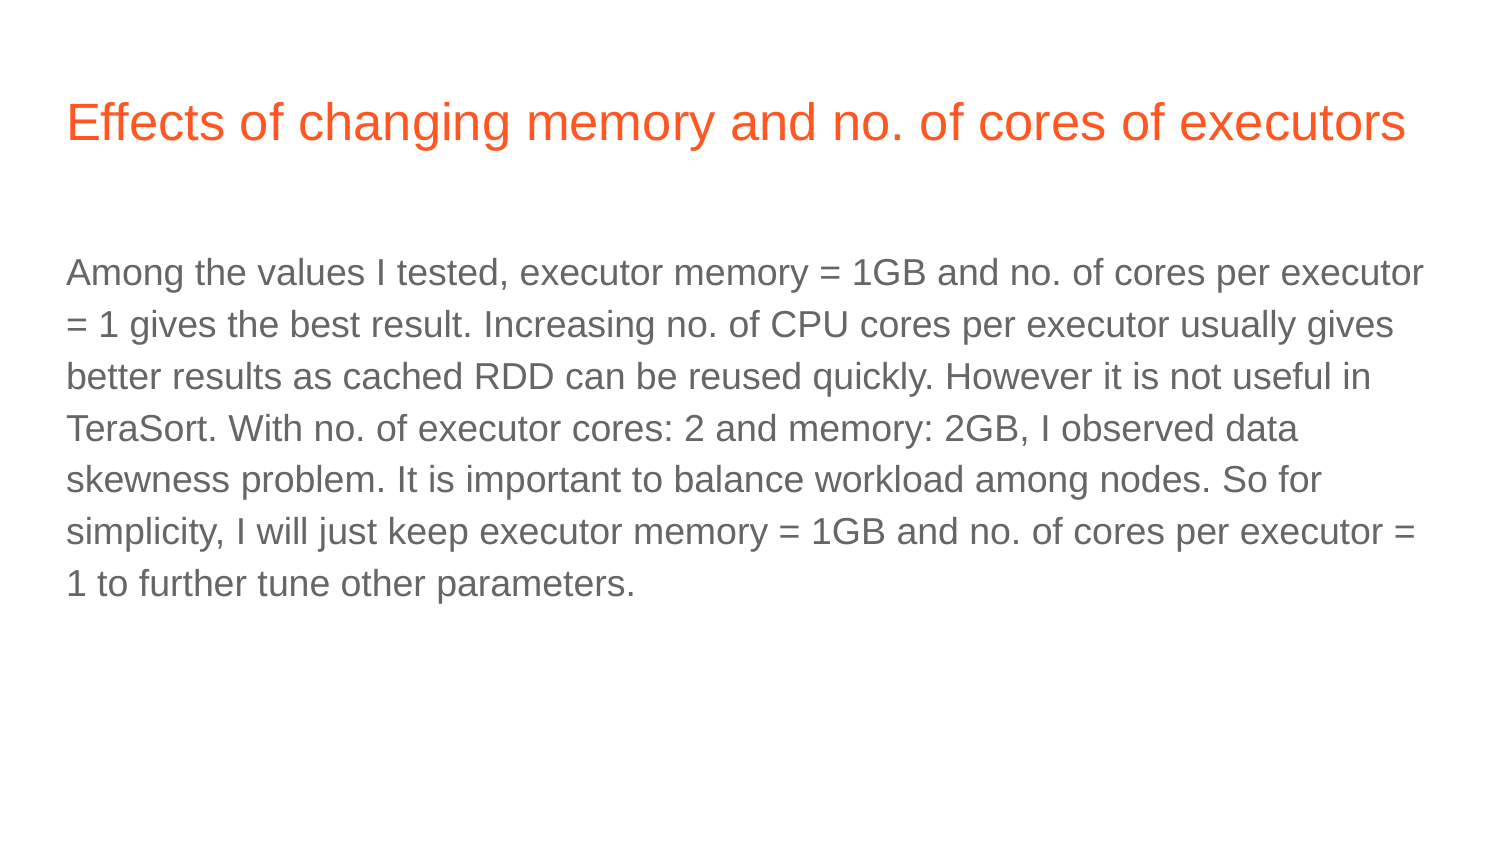

# Effects of changing memory and no. of cores of executors
Among the values I tested, executor memory = 1GB and no. of cores per executor = 1 gives the best result. Increasing no. of CPU cores per executor usually gives better results as cached RDD can be reused quickly. However it is not useful in TeraSort. With no. of executor cores: 2 and memory: 2GB, I observed data skewness problem. It is important to balance workload among nodes. So for simplicity, I will just keep executor memory = 1GB and no. of cores per executor = 1 to further tune other parameters.